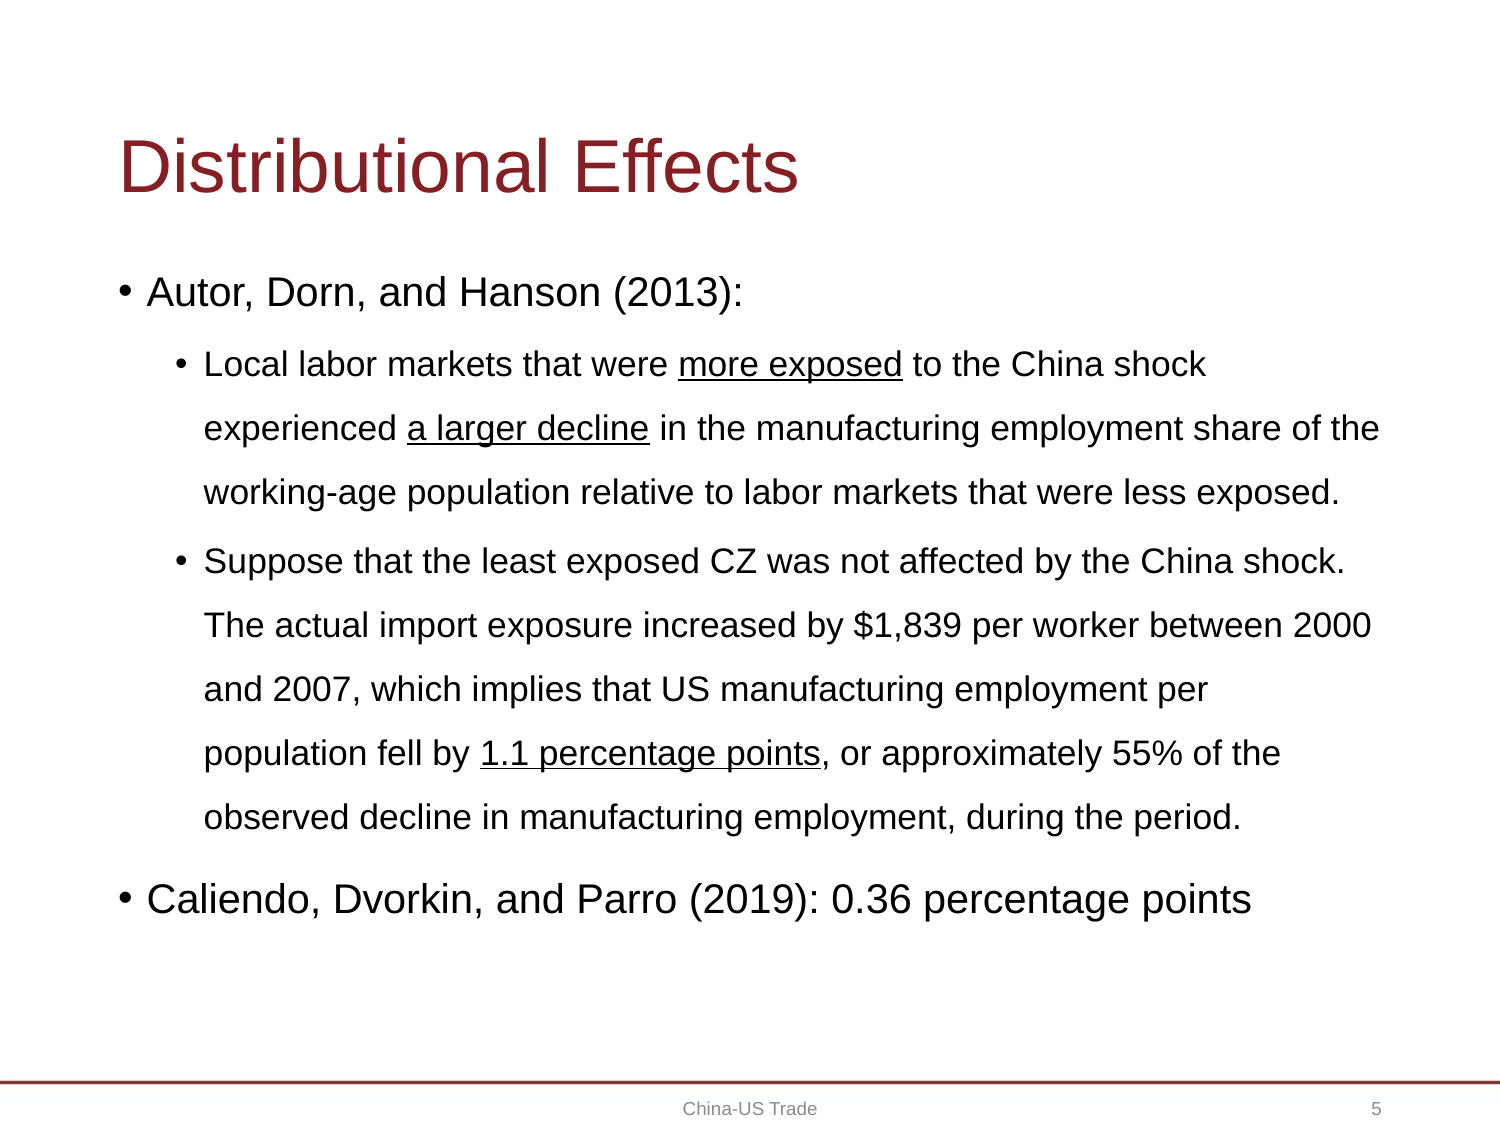

# Distributional Effects
Autor, Dorn, and Hanson (2013):
Local labor markets that were more exposed to the China shock experienced a larger decline in the manufacturing employment share of the working-age population relative to labor markets that were less exposed.
Suppose that the least exposed CZ was not affected by the China shock. The actual import exposure increased by $1,839 per worker between 2000 and 2007, which implies that US manufacturing employment per population fell by 1.1 percentage points, or approximately 55% of the observed decline in manufacturing employment, during the period.
Caliendo, Dvorkin, and Parro (2019): 0.36 percentage points

5
China-US Trade